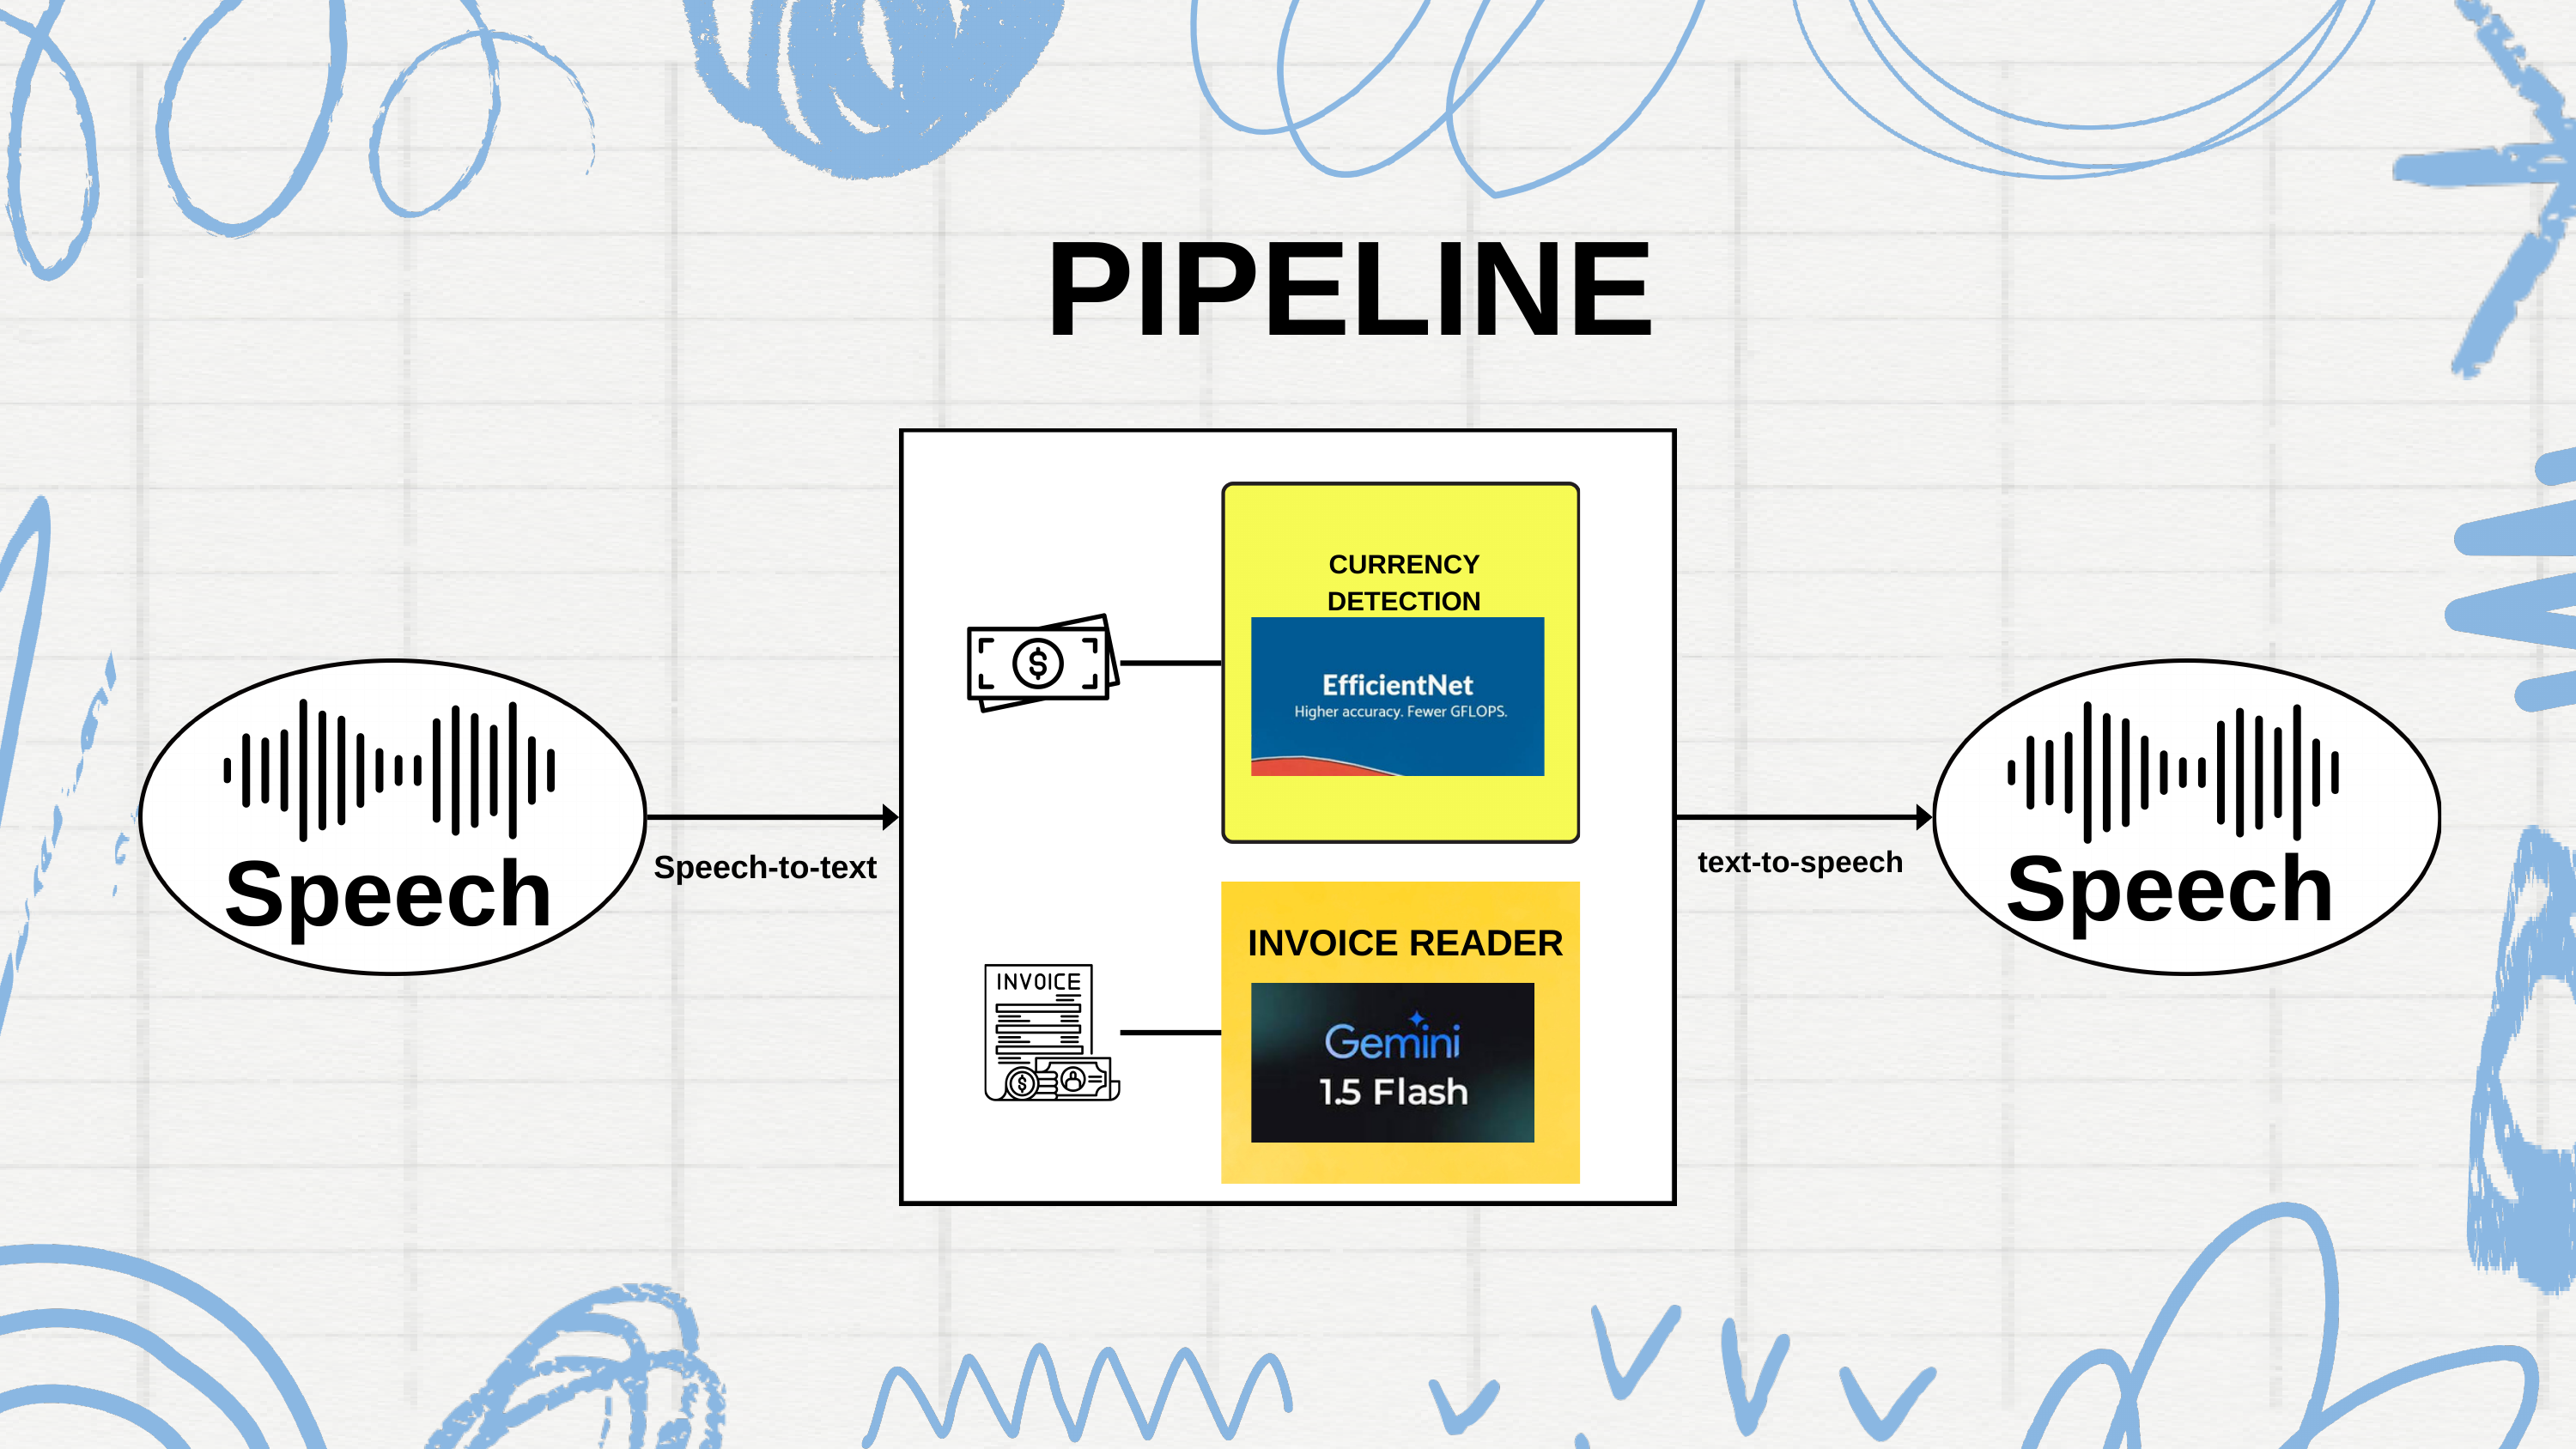

PIPELINE

CURRENCY DETECTION

Speech
Speech

text-to-speech
Speech-to-text

INVOICE READER